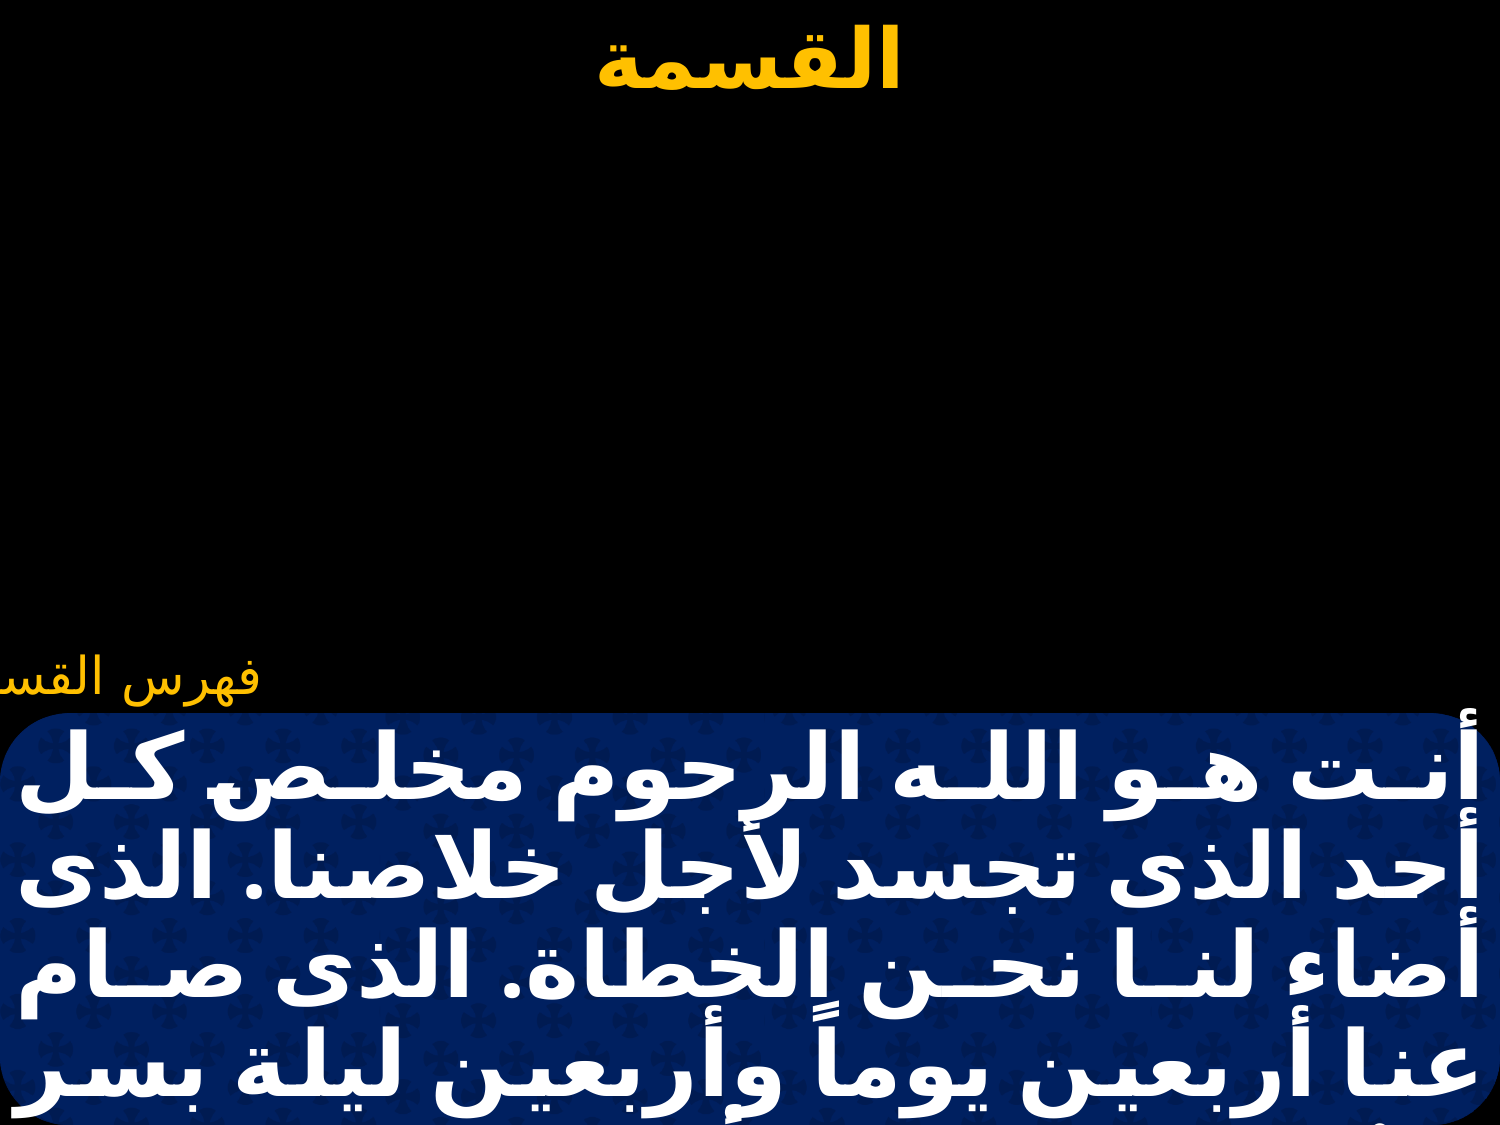

# قسمة للإبن في أيام صوم الأربعين المقدس. (أنت هو الله الرحوم مخلص...)
أنت هو الله الرحوم مخلص كل أحد الذى تجسد لأجل خلاصنا. الذى أضاء لنا نحن الخطاة. الذى صام عنا أربعين يوماً وأربعين ليلة بسر لا يُنطق به. الذى أنقذنا من الموت وأعطانا جسـده المقدس